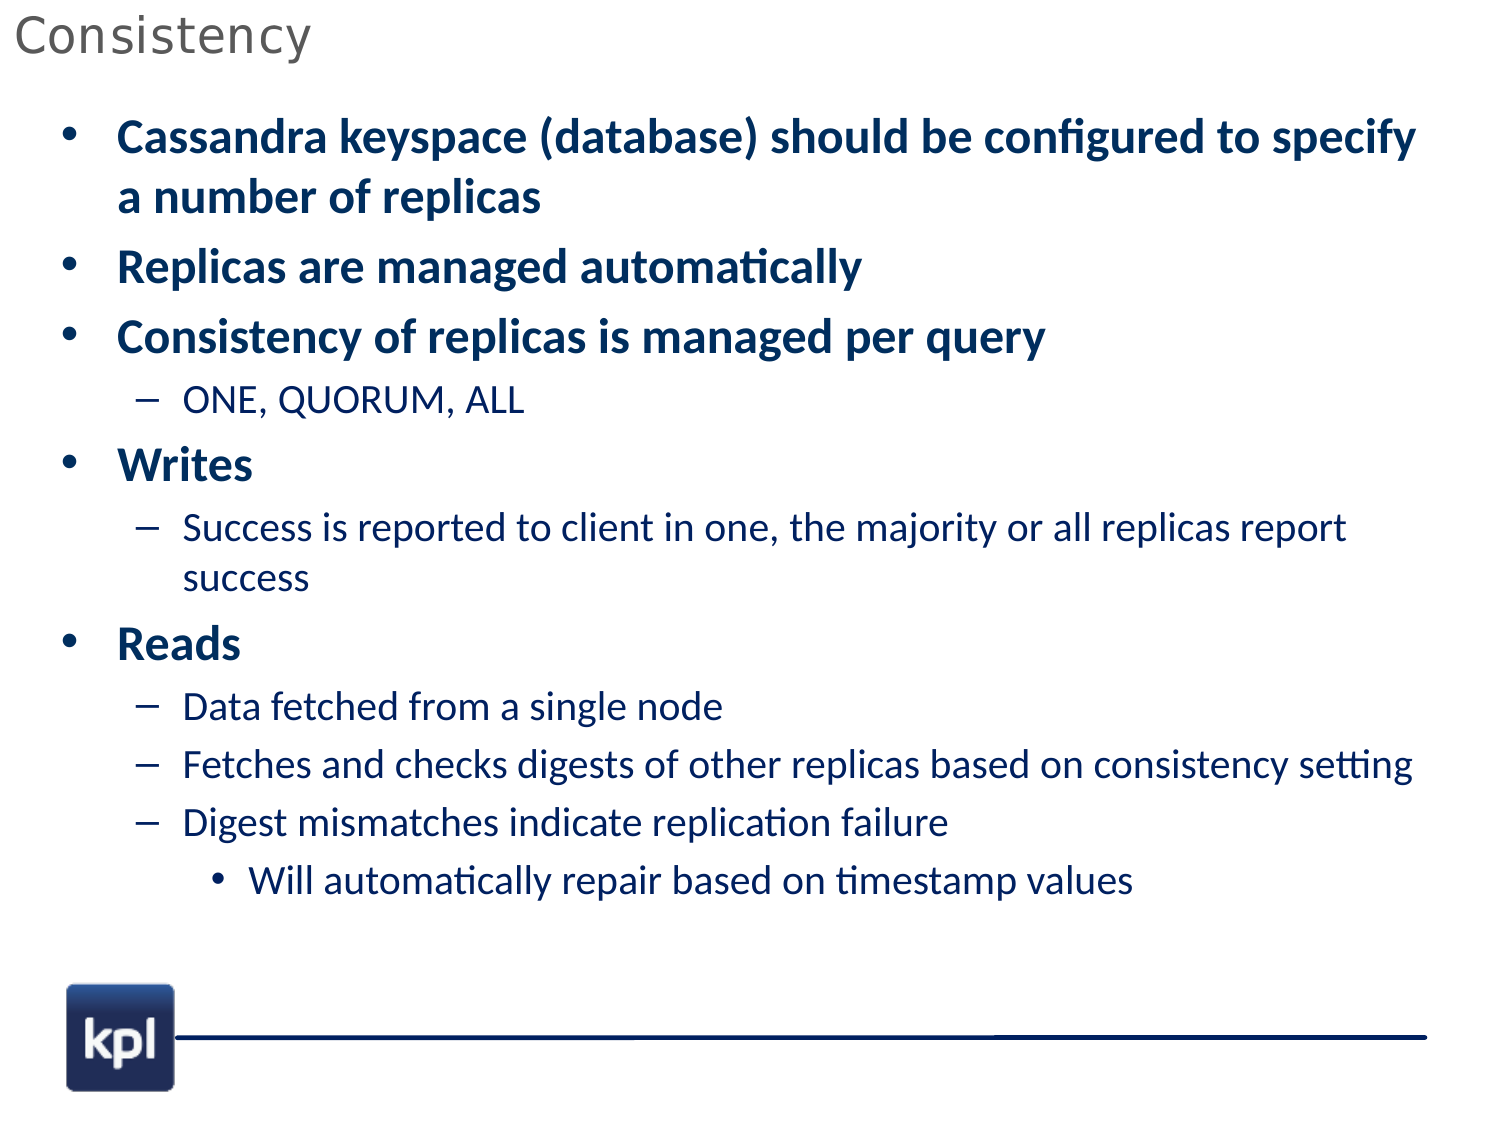

# Consistency
Cassandra keyspace (database) should be configured to specify a number of replicas
Replicas are managed automatically
Consistency of replicas is managed per query
ONE, QUORUM, ALL
Writes
Success is reported to client in one, the majority or all replicas report success
Reads
Data fetched from a single node
Fetches and checks digests of other replicas based on consistency setting
Digest mismatches indicate replication failure
Will automatically repair based on timestamp values